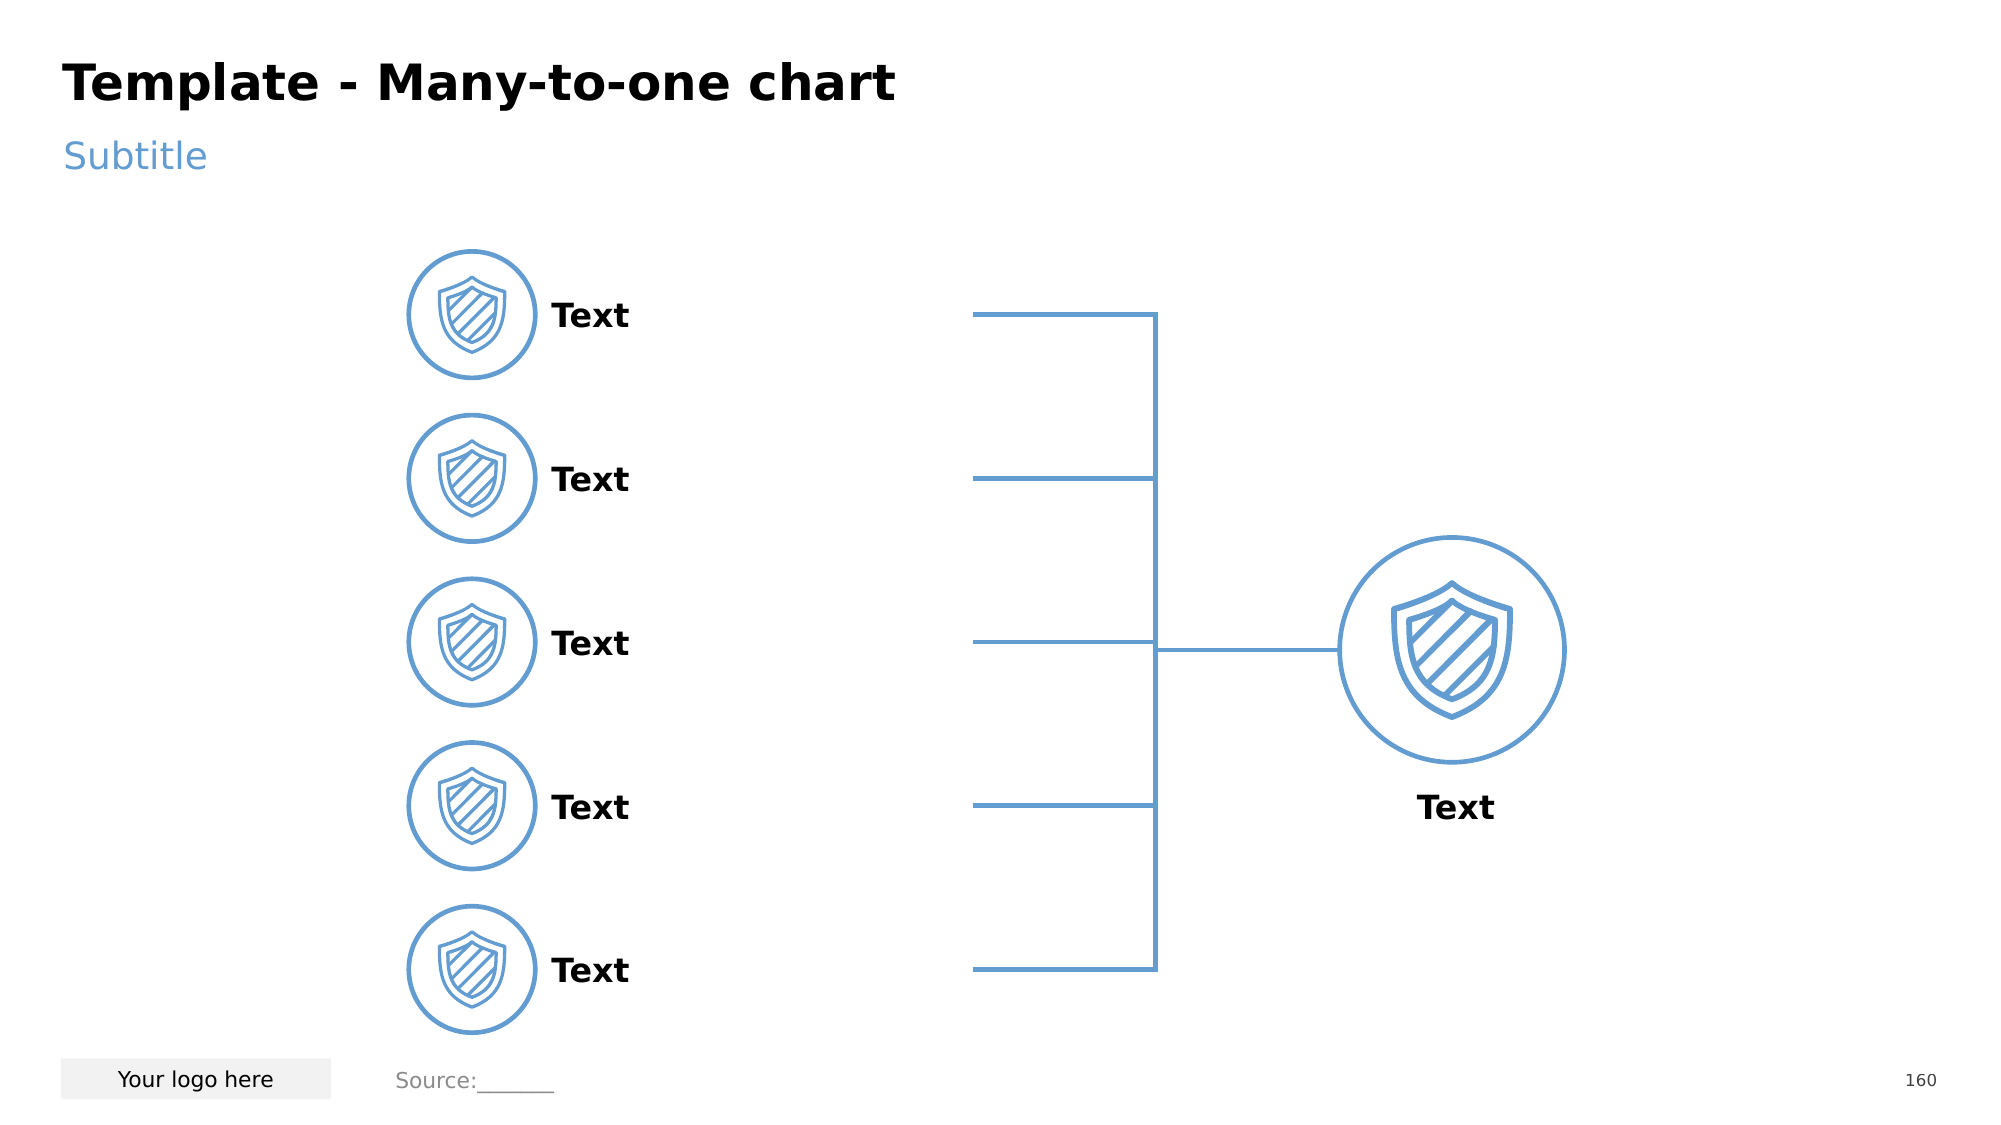

# Template - Many-to-one chart
Subtitle

Text

Text

Text

Text
Text

Text
Source:_______